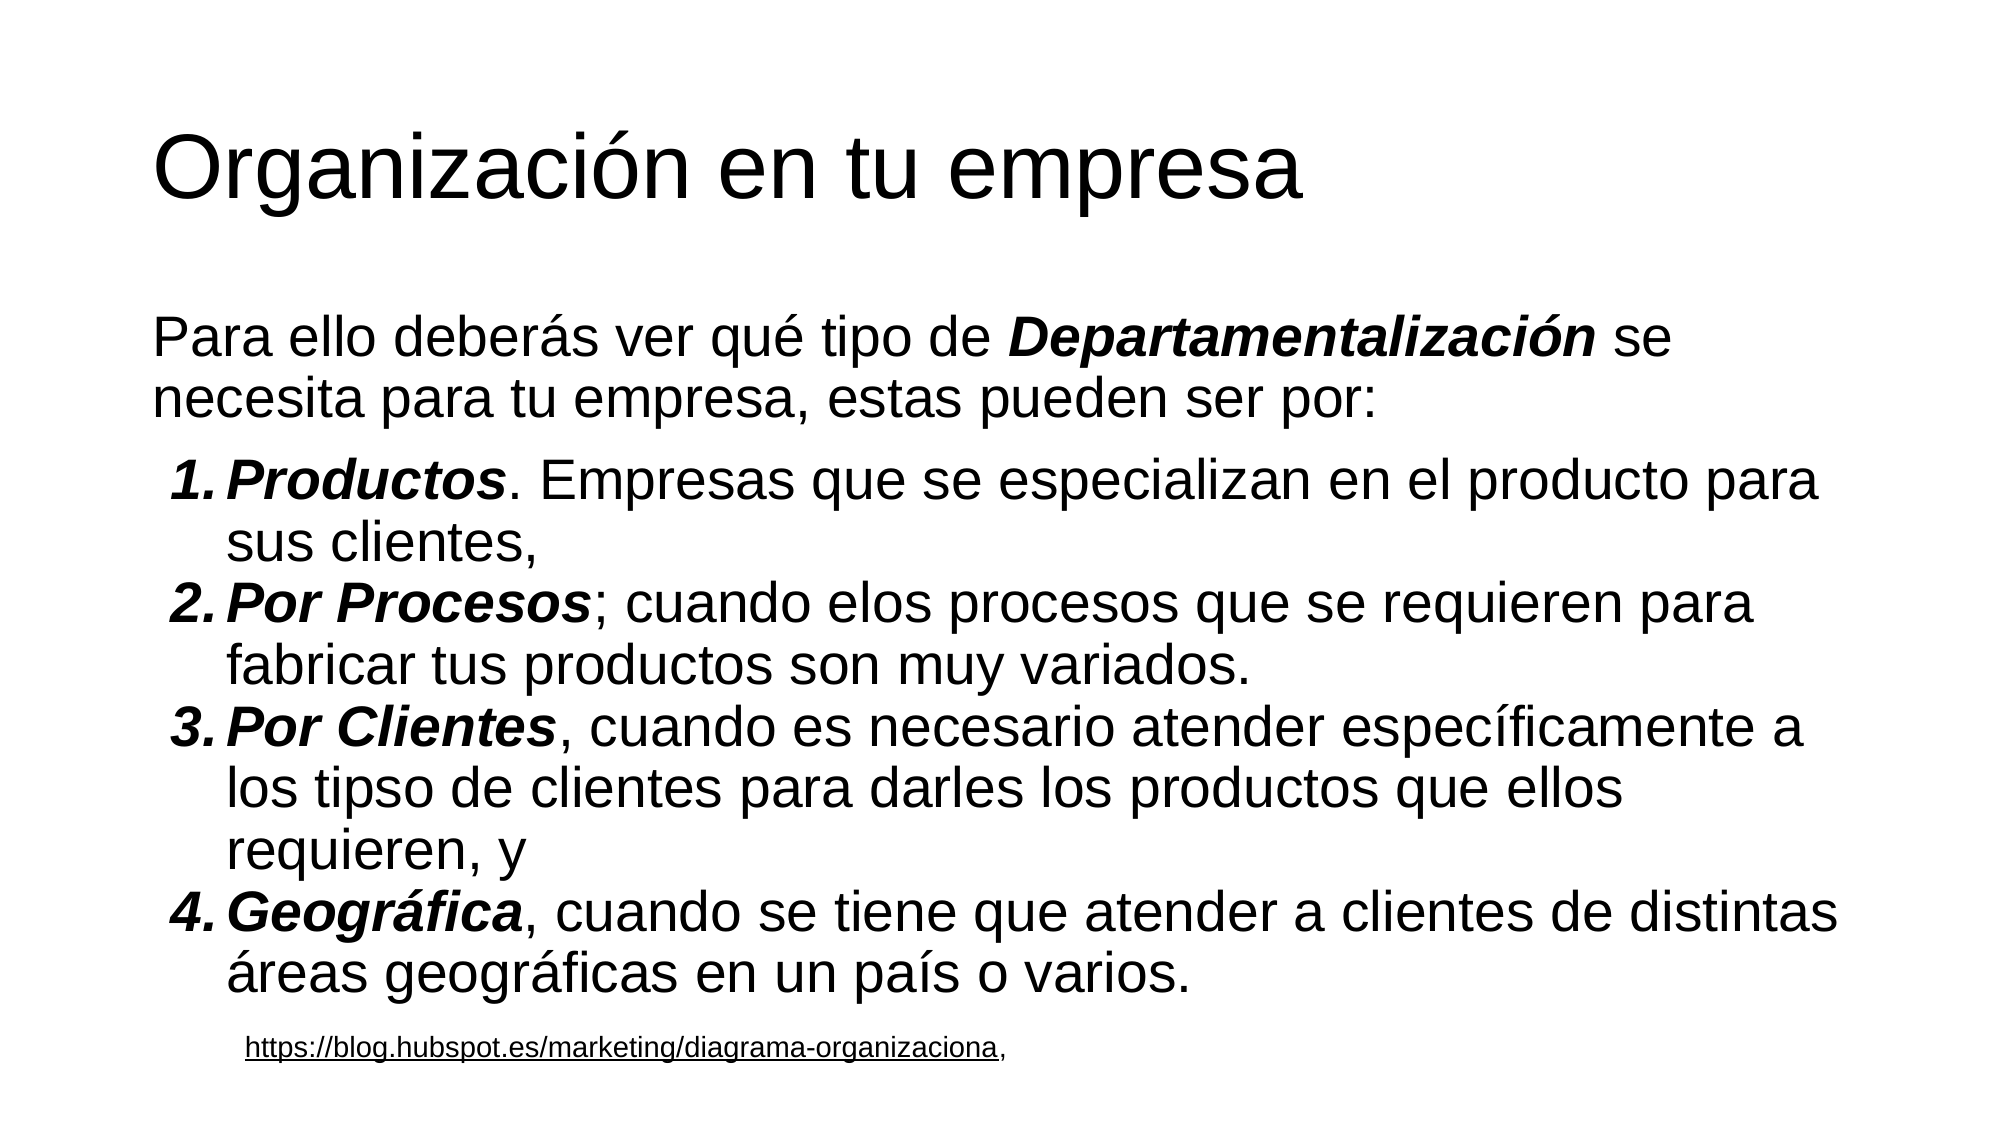

# Organización en tu empresa
Para ello deberás ver qué tipo de Departamentalización se necesita para tu empresa, estas pueden ser por:
Productos. Empresas que se especializan en el producto para sus clientes,
Por Procesos; cuando elos procesos que se requieren para fabricar tus productos son muy variados.
Por Clientes, cuando es necesario atender específicamente a los tipso de clientes para darles los productos que ellos requieren, y
Geográfica, cuando se tiene que atender a clientes de distintas áreas geográficas en un país o varios.
https://blog.hubspot.es/marketing/diagrama-organizaciona,